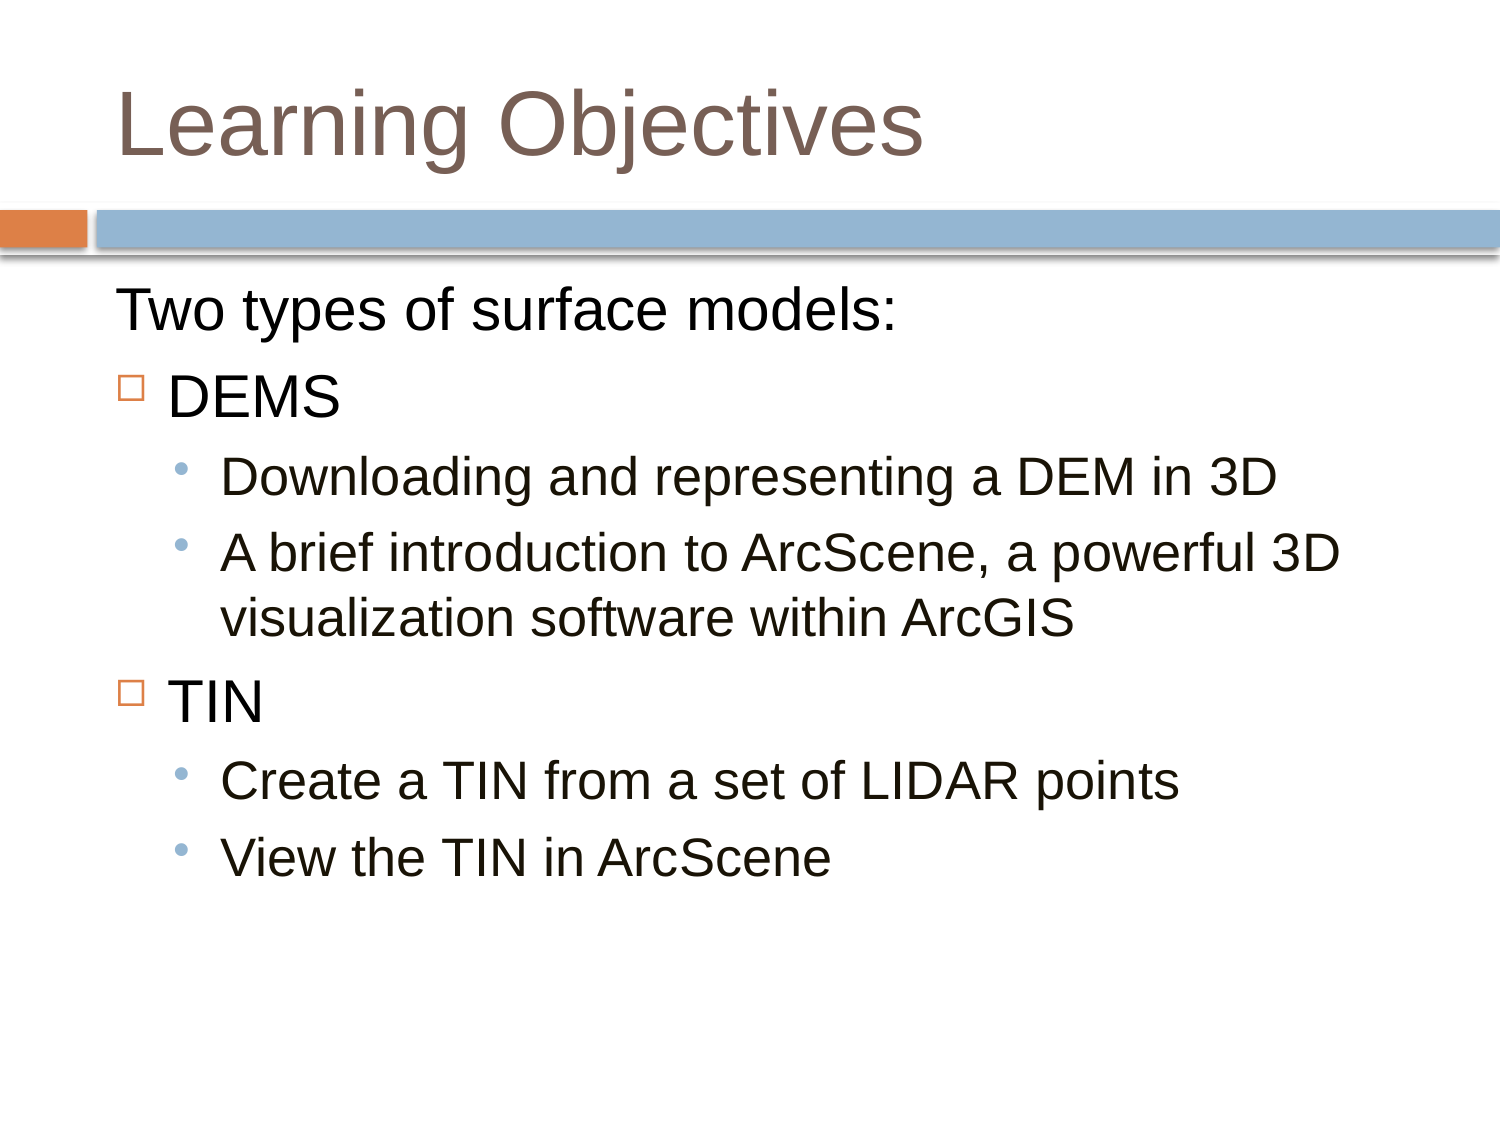

# Learning Objectives
Two types of surface models:
DEMS
Downloading and representing a DEM in 3D
A brief introduction to ArcScene, a powerful 3D visualization software within ArcGIS
TIN
Create a TIN from a set of LIDAR points
View the TIN in ArcScene